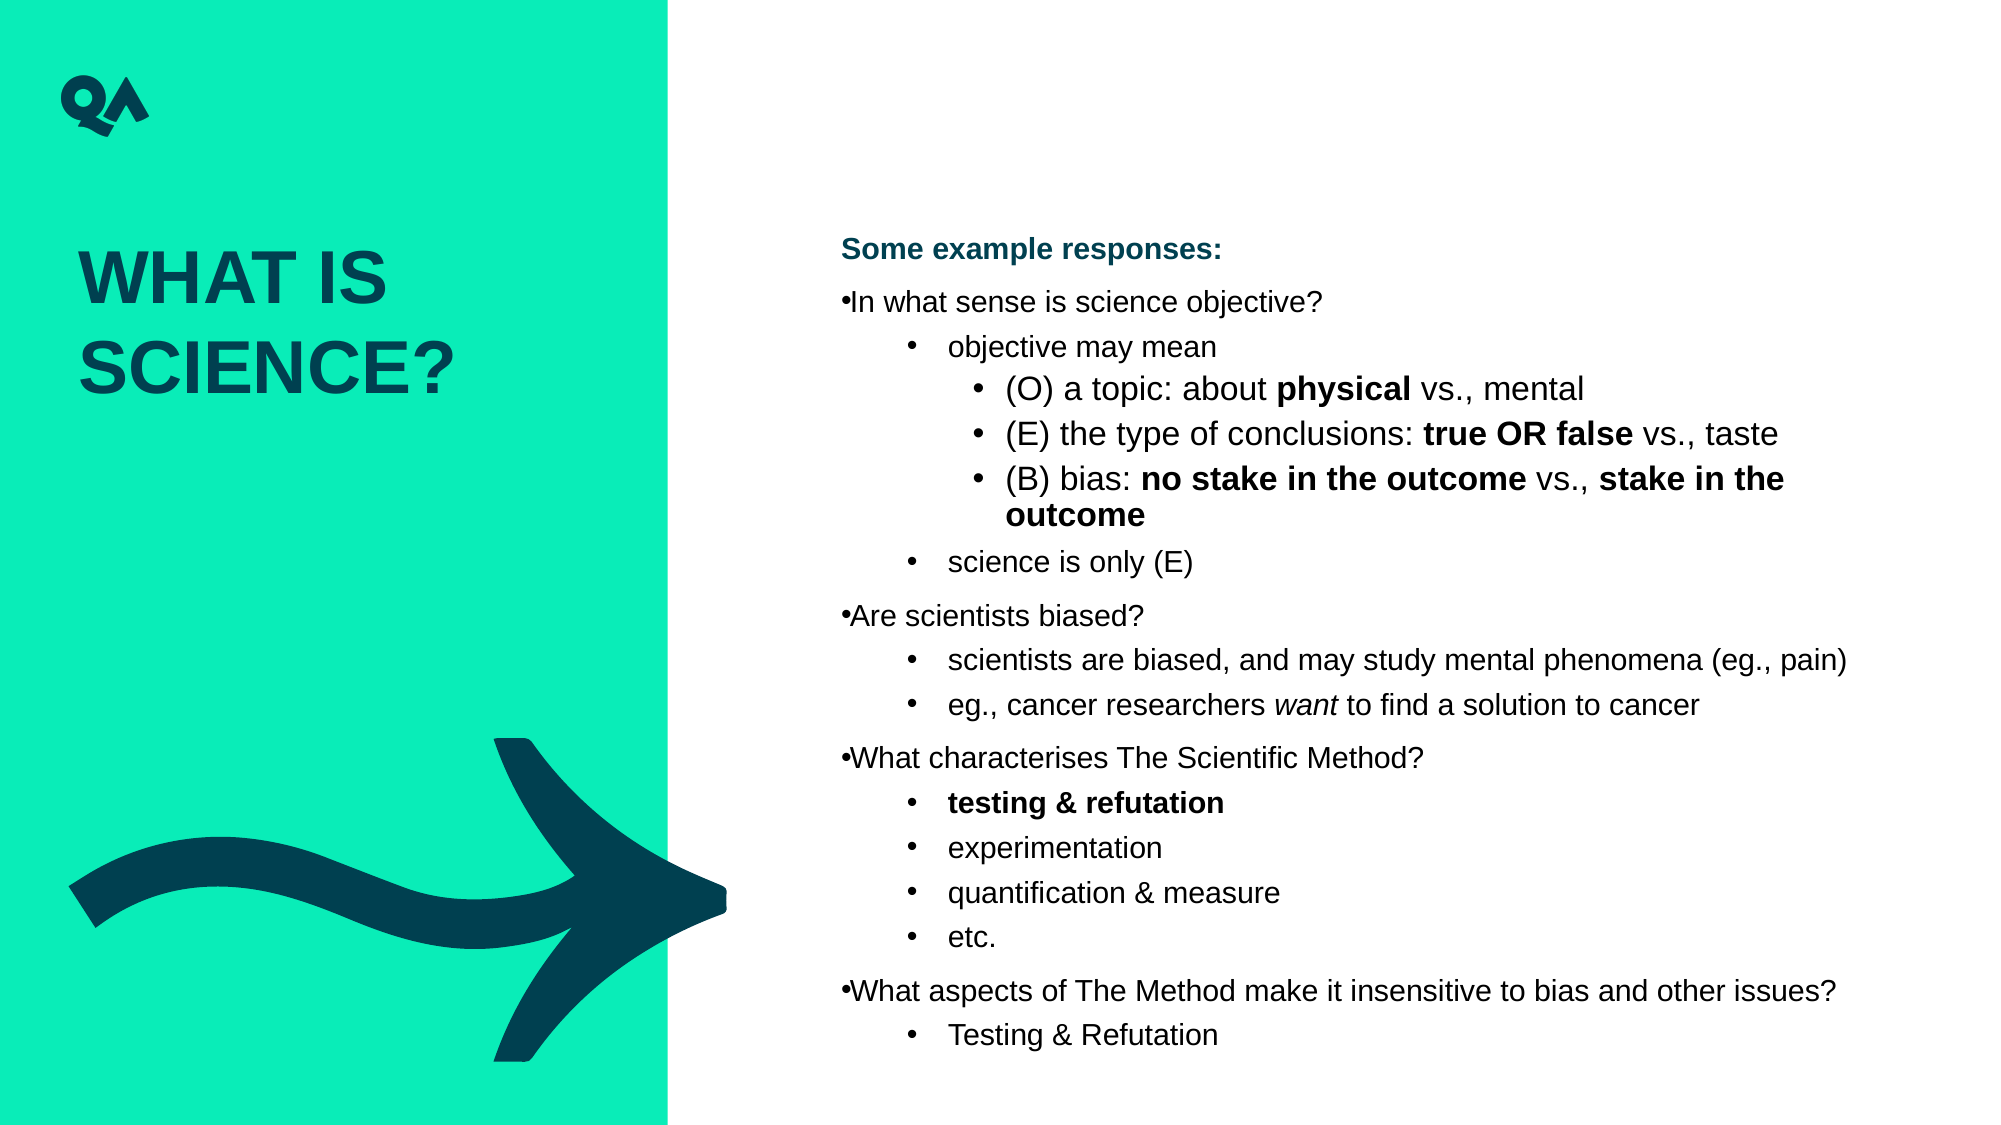

What is science?
Some example responses:
In what sense is science objective?
objective may mean
(O) a topic: about physical vs., mental
(E) the type of conclusions: true OR false vs., taste
(B) bias: no stake in the outcome vs., stake in the outcome
science is only (E)
Are scientists biased?
scientists are biased, and may study mental phenomena (eg., pain)
eg., cancer researchers want to find a solution to cancer
What characterises The Scientific Method?
testing & refutation
experimentation
quantification & measure
etc.
What aspects of The Method make it insensitive to bias and other issues?
Testing & Refutation